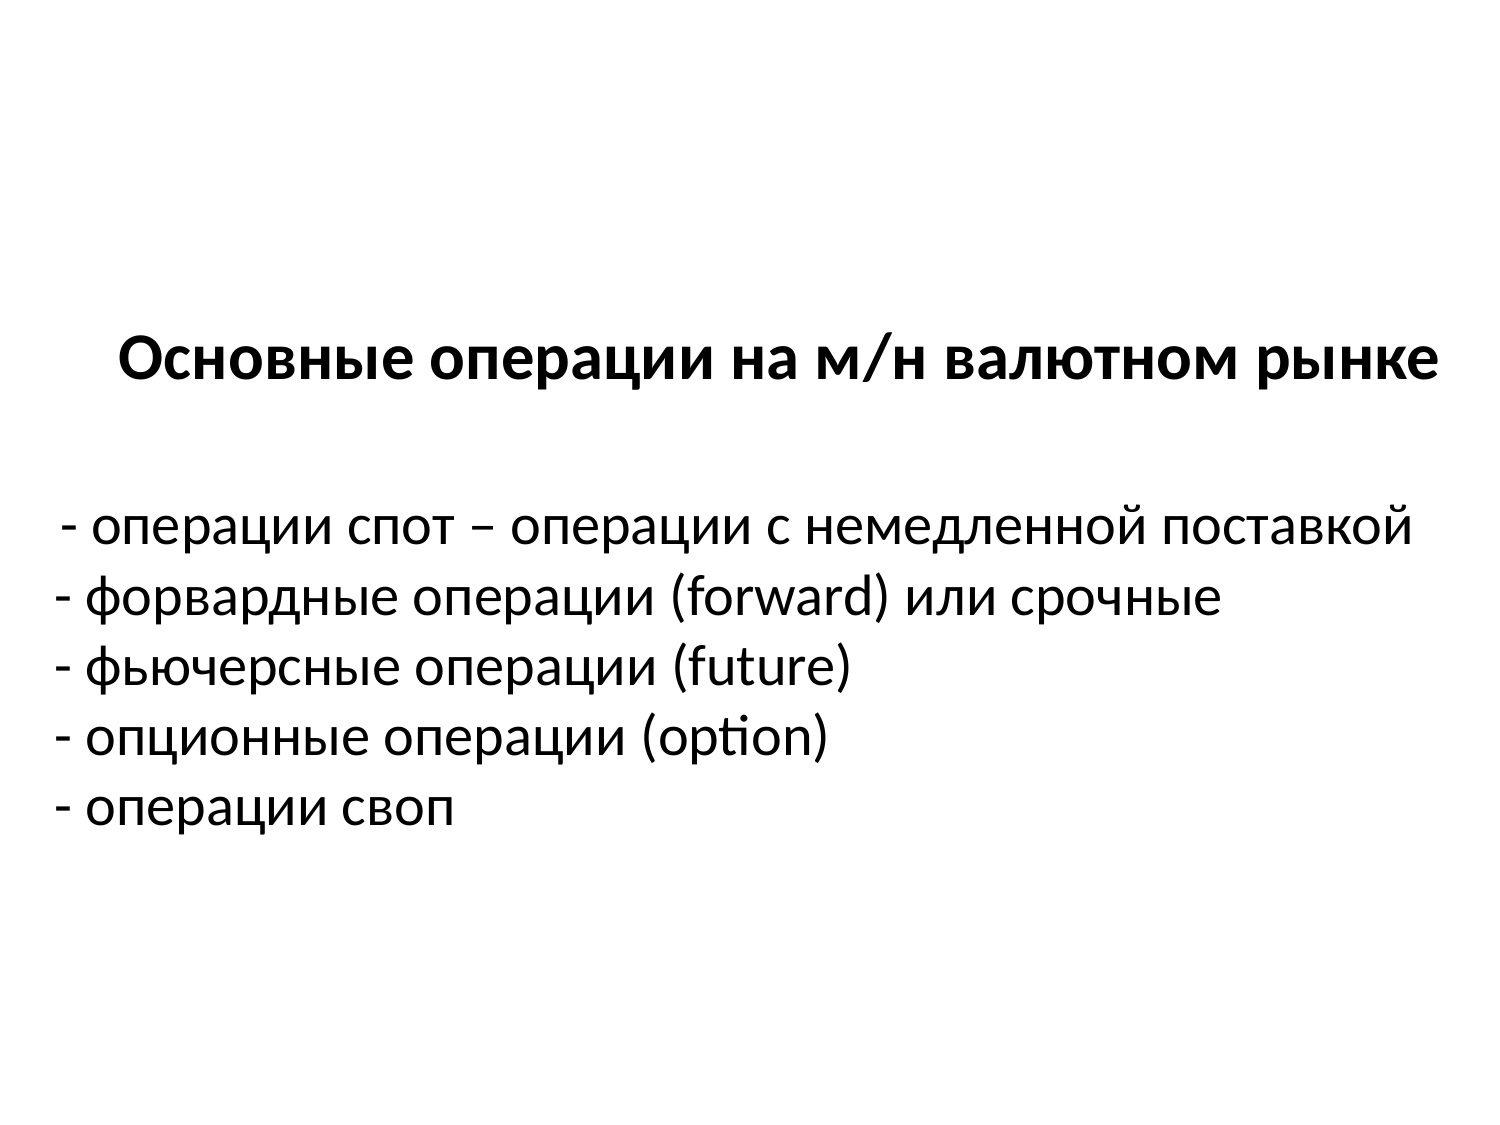

# Основные операции на м/н валютном рынке - операции спот – операции с немедленной поставкой - форвардные операции (forward) или срочные - фьючерсные операции (future) - опционные операции (option) - операции своп